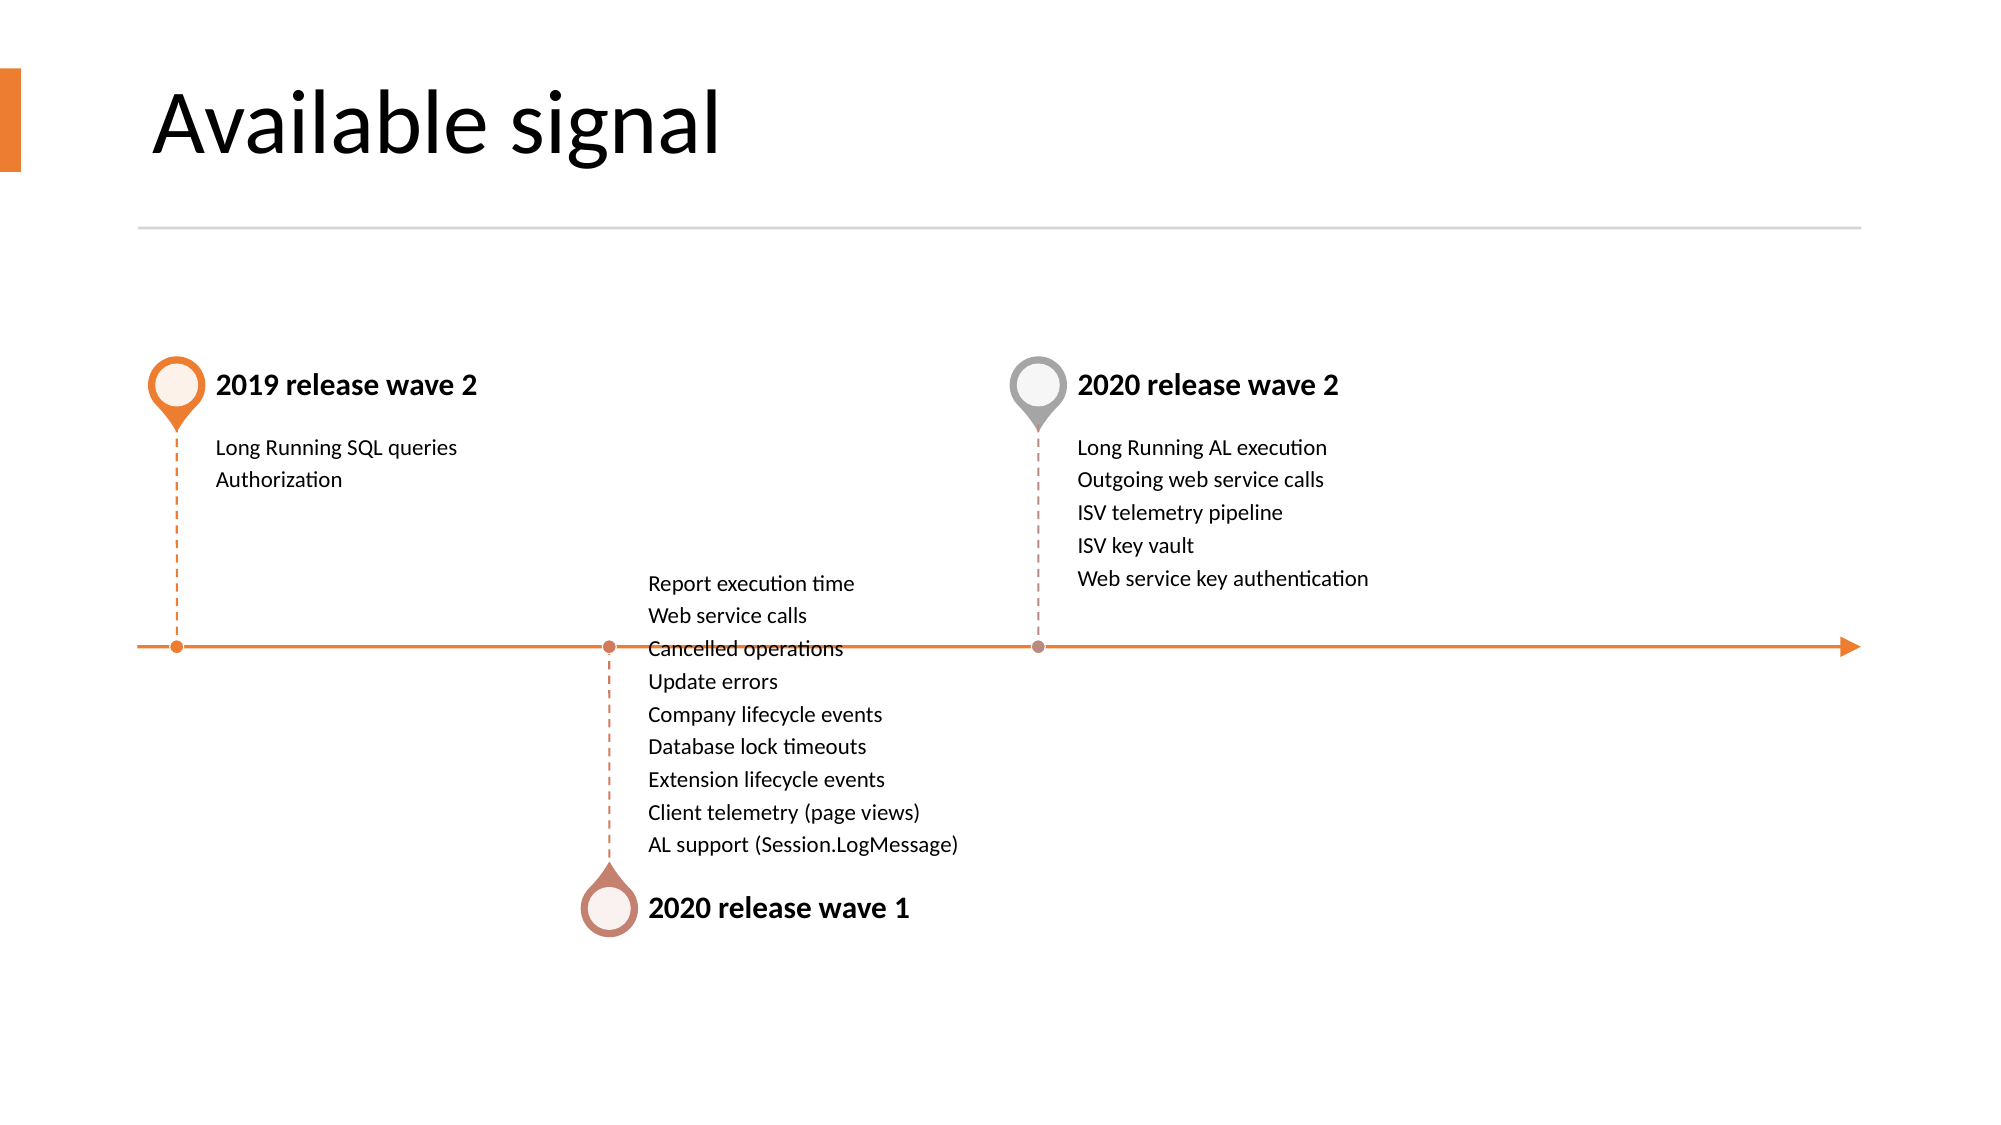

# Available signal

Long Running SQL queries
Authorization
2019 release wave 2
Report execution time
Web service calls
Cancelled operations
Update errors
Company lifecycle events
Database lock timeouts
Extension lifecycle events
Client telemetry (page views)
AL support (Session.LogMessage)
2020 release wave 1
Long Running AL execution
Outgoing web service calls
ISV telemetry pipeline
ISV key vault
Web service key authentication
2020 release wave 2